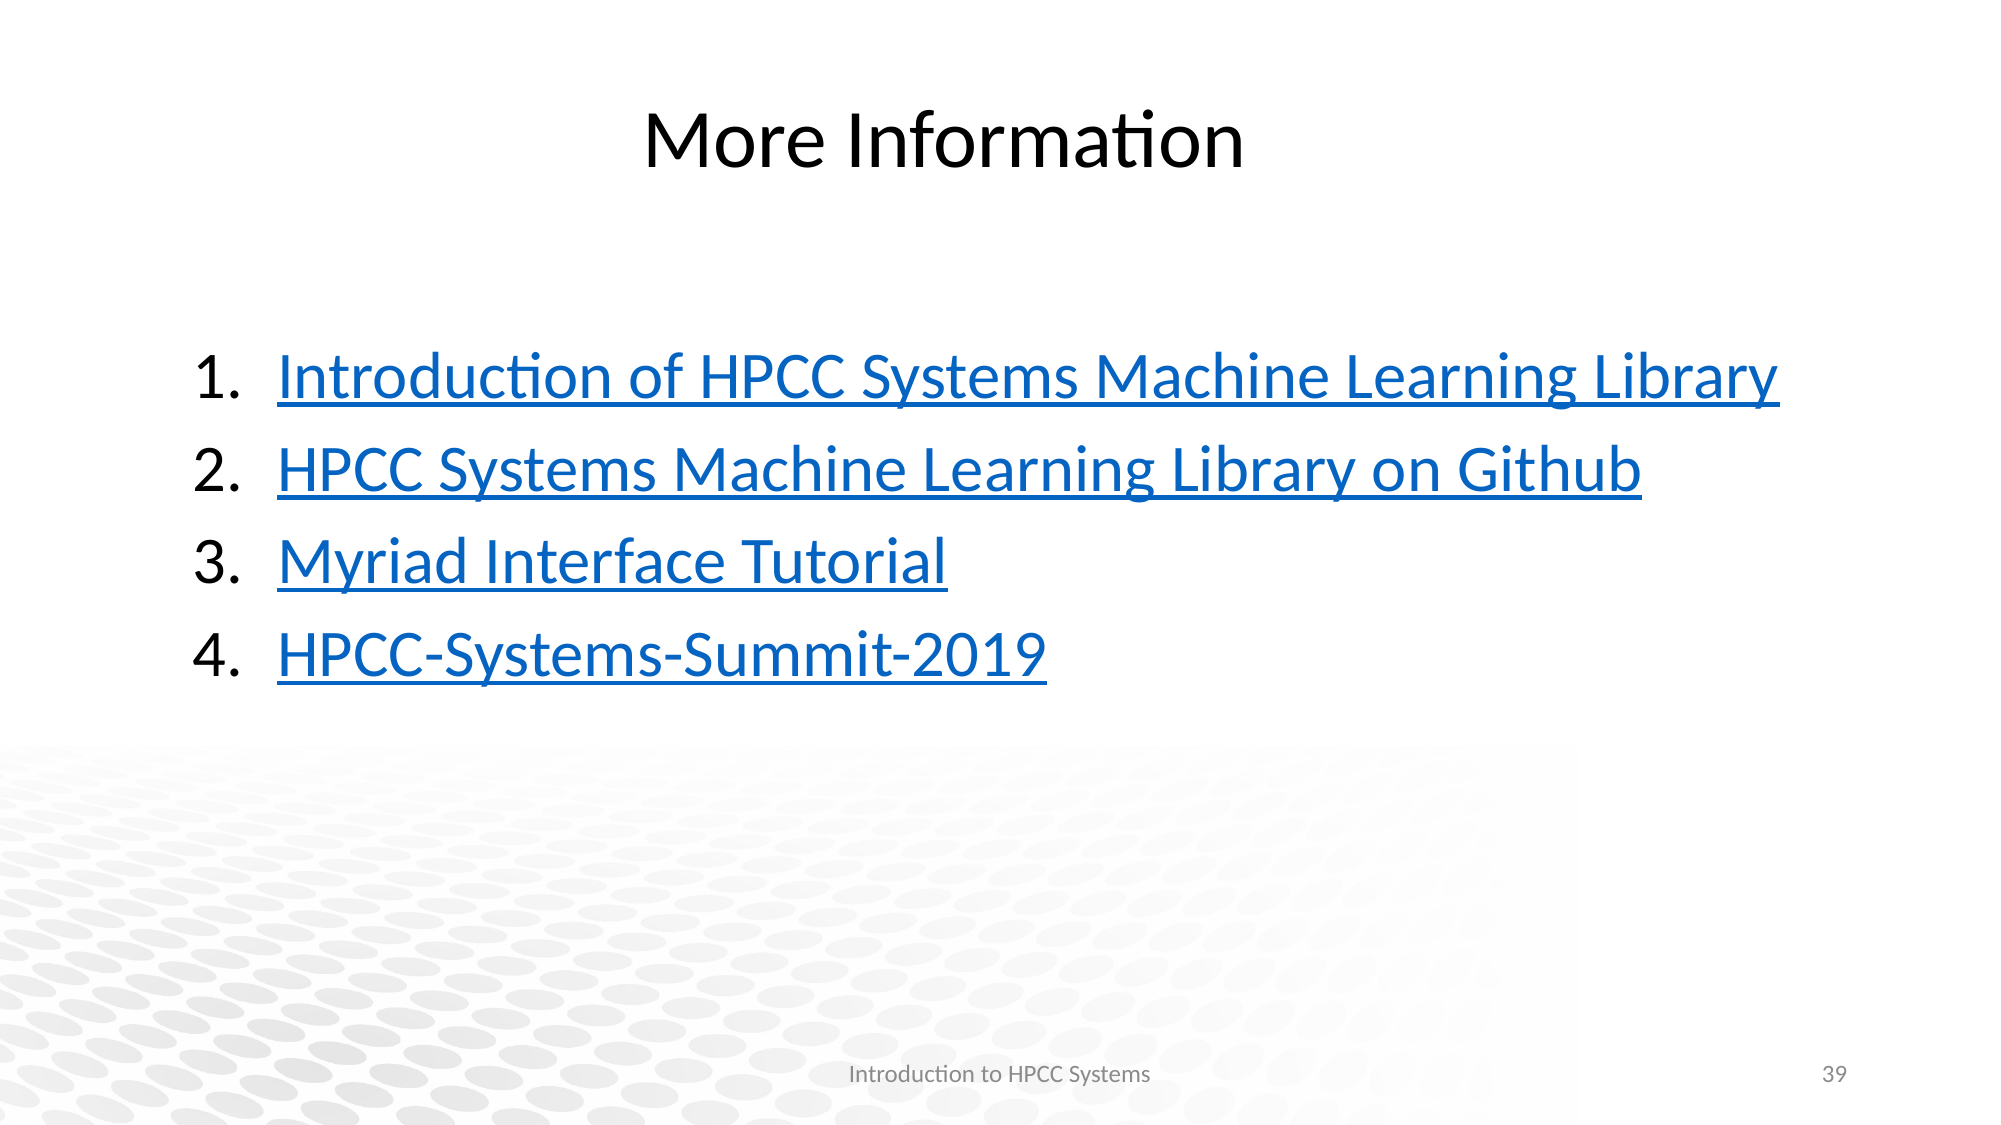

# More Information
Introduction of HPCC Systems Machine Learning Library
HPCC Systems Machine Learning Library on Github
Myriad Interface Tutorial
HPCC-Systems-Summit-2019

Introduction to HPCC Systems
39